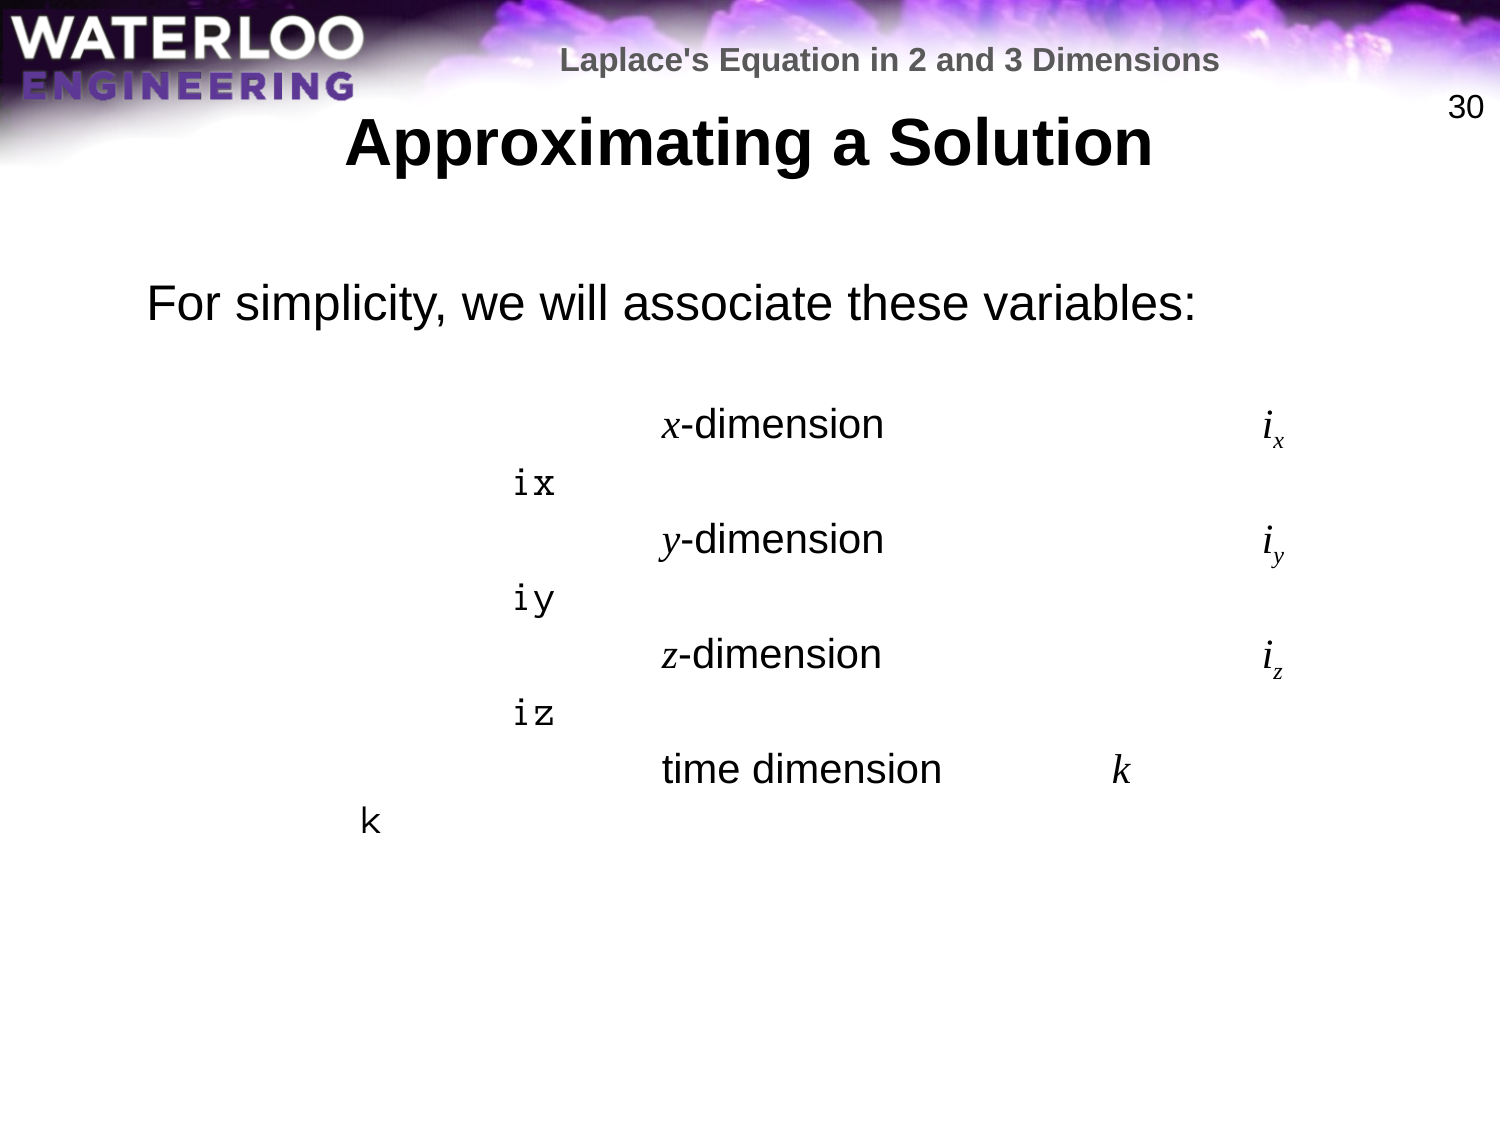

Laplace's Equation in 2 and 3 Dimensions
# Approximating a Solution
30
	For simplicity, we will associate these variables:

				x-dimension			ix		ix
				y-dimension			iy		iy
				z-dimension			iz		iz
				time dimension		k		k